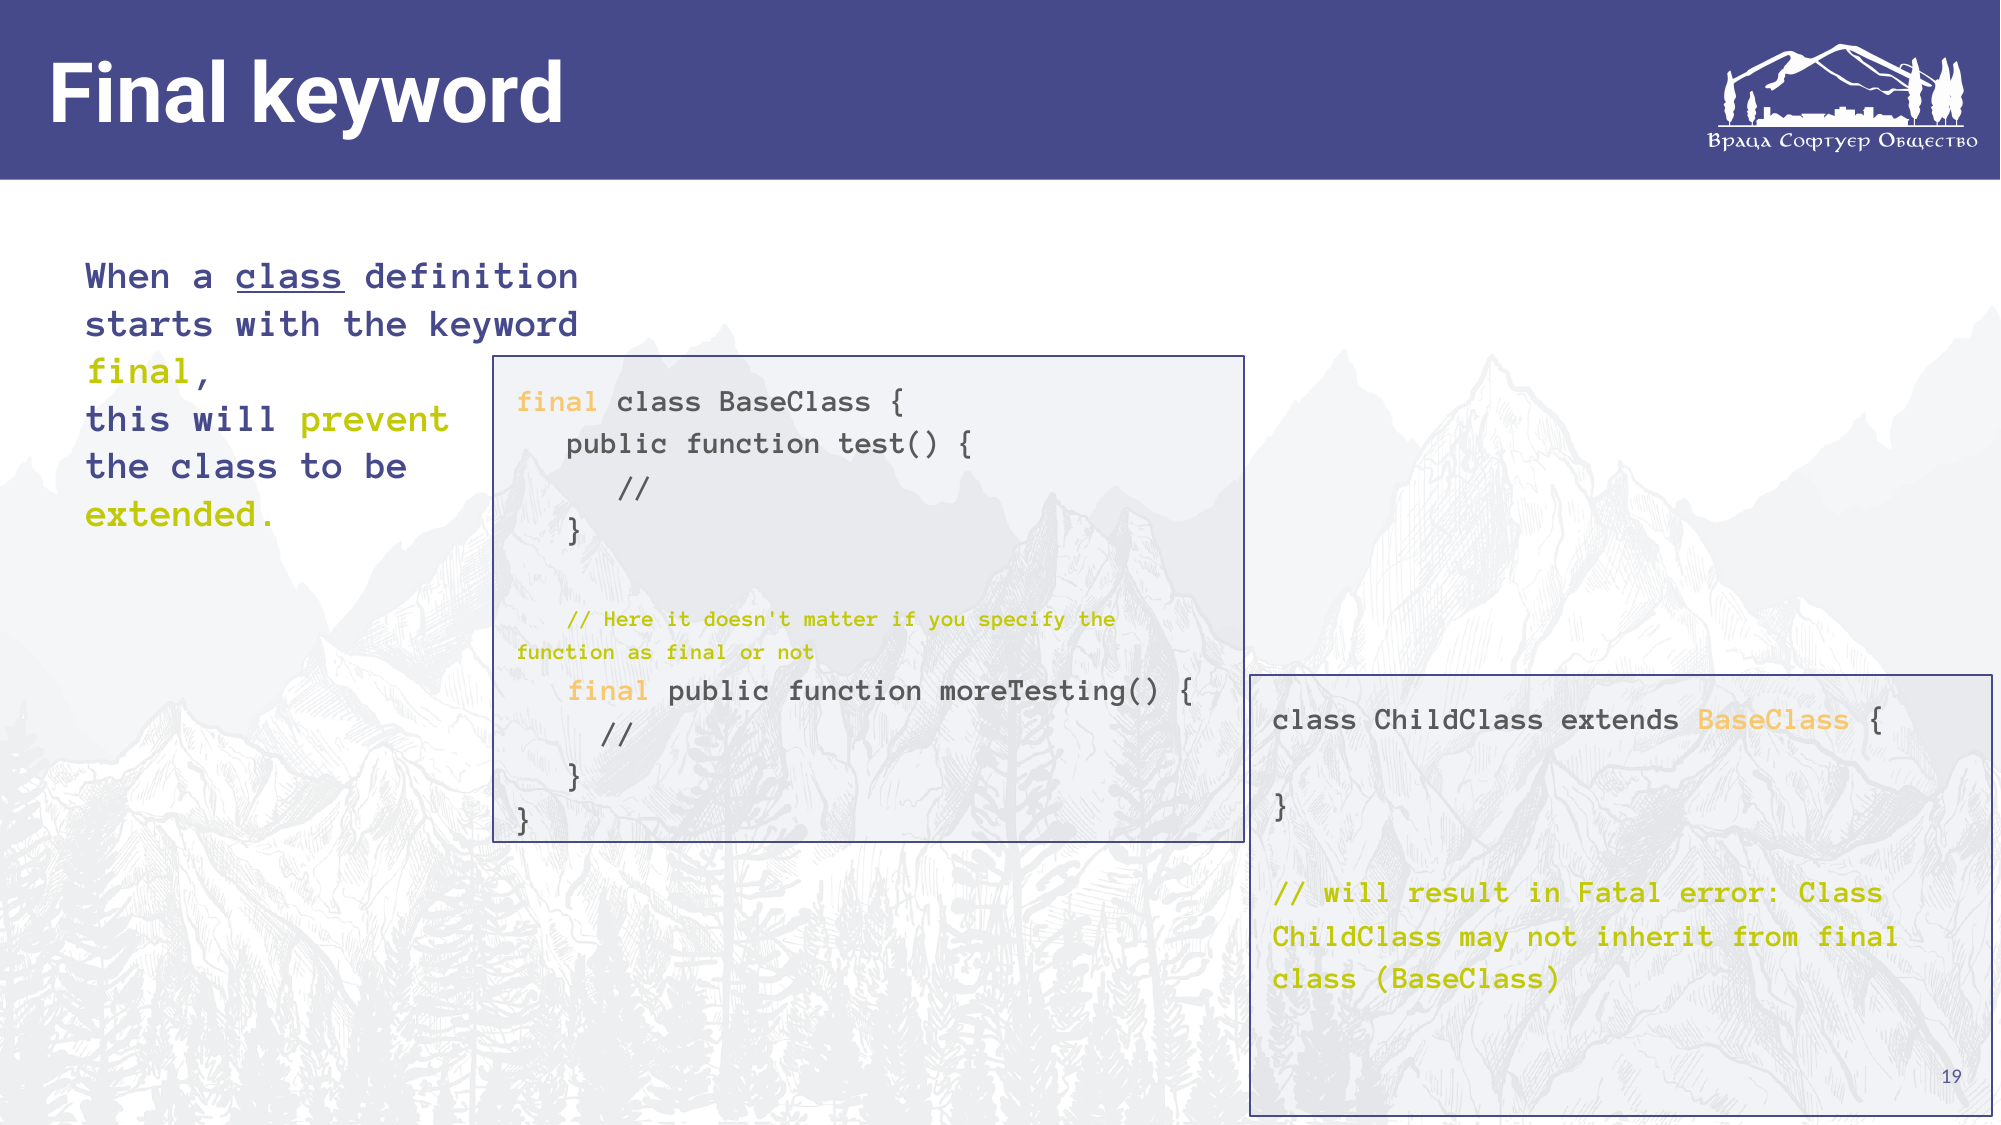

# Final keyword

When a class definition
starts with the keyword final,
this will prevent
the class to be extended.
final class BaseClass {
   public function test() {
      //
   }

   // Here it doesn't matter if you specify the function as final or not
   final public function moreTesting() {
     //
   }
}

class ChildClass extends BaseClass {
}
// will result in Fatal error: Class ChildClass may not inherit from final class (BaseClass)

19